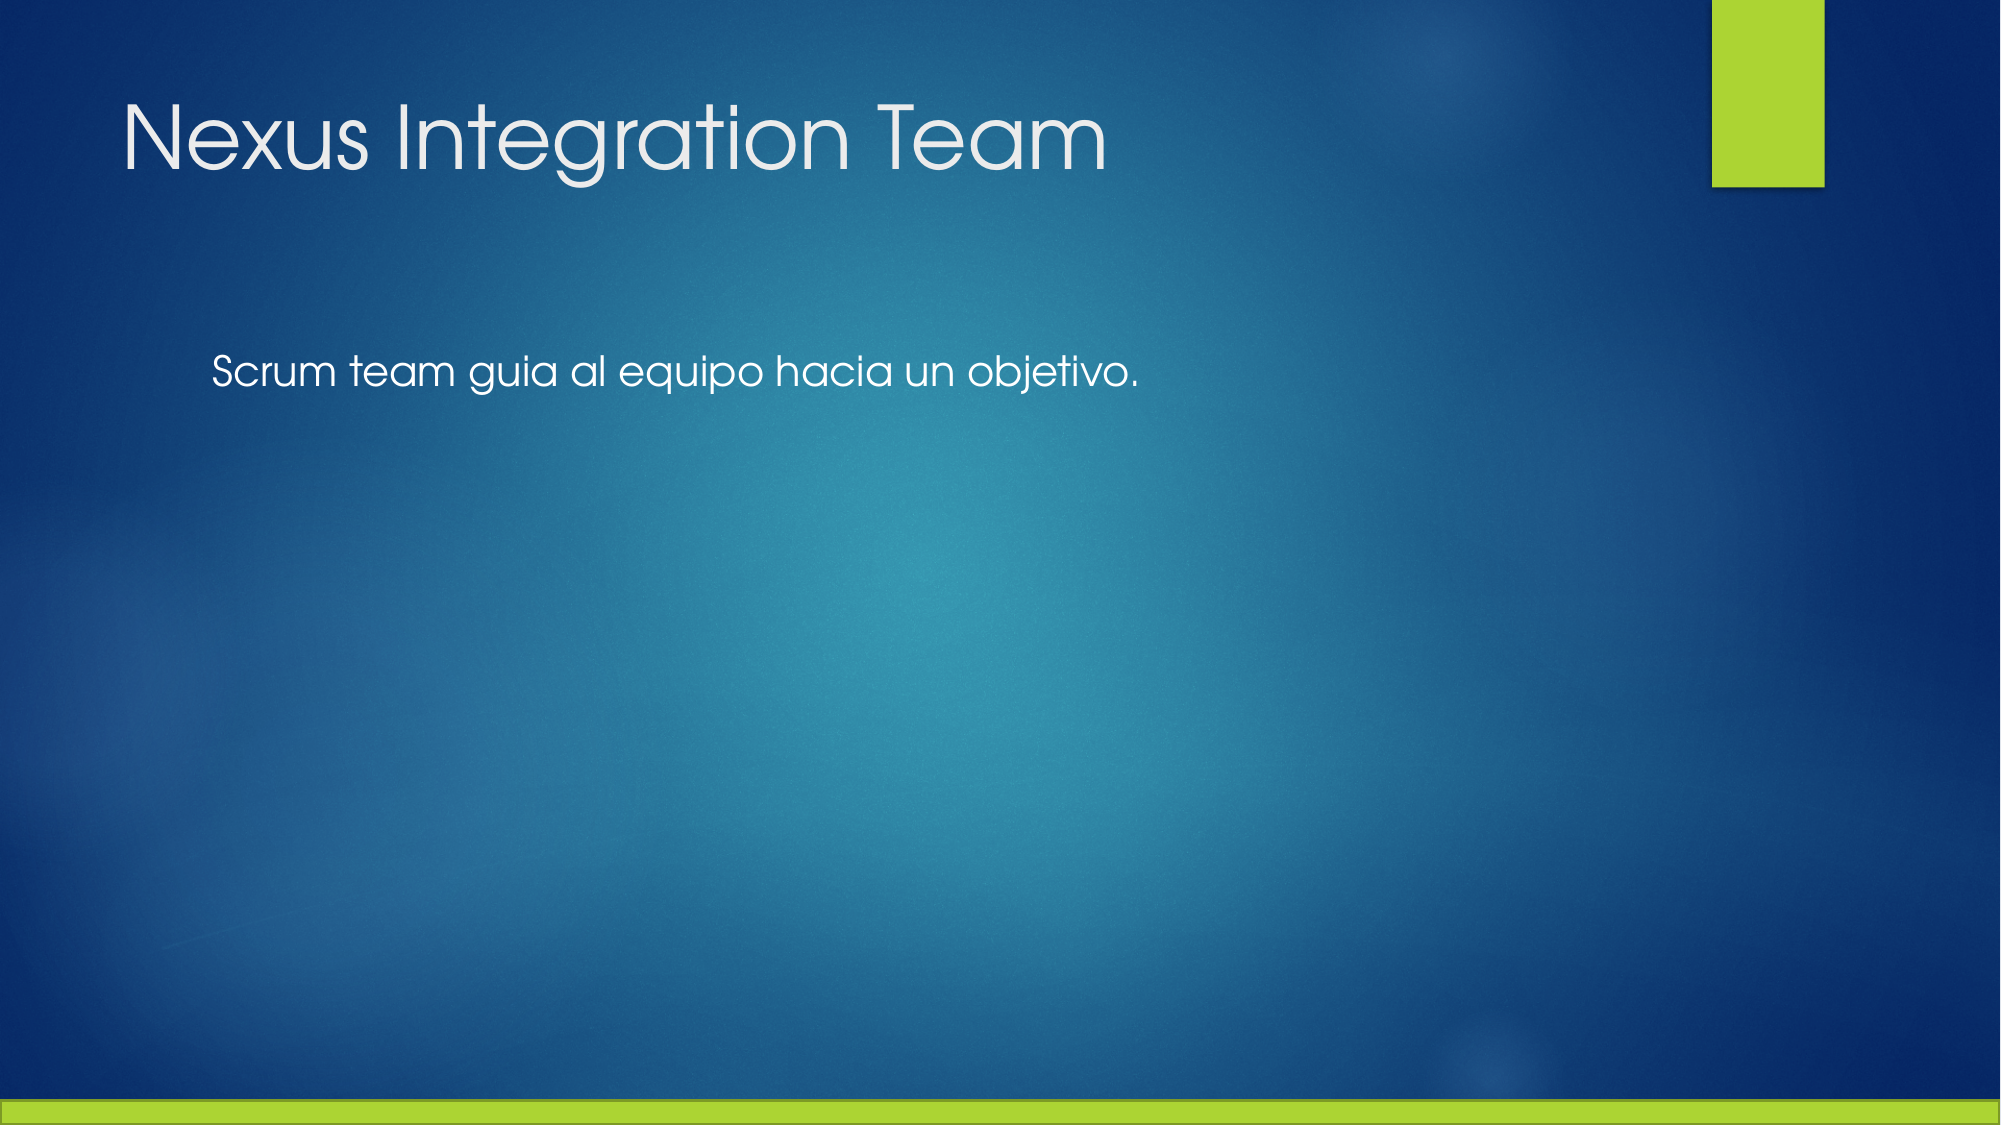

# Nexus Integration Team

Scrum team guia al equipo hacia un objetivo.